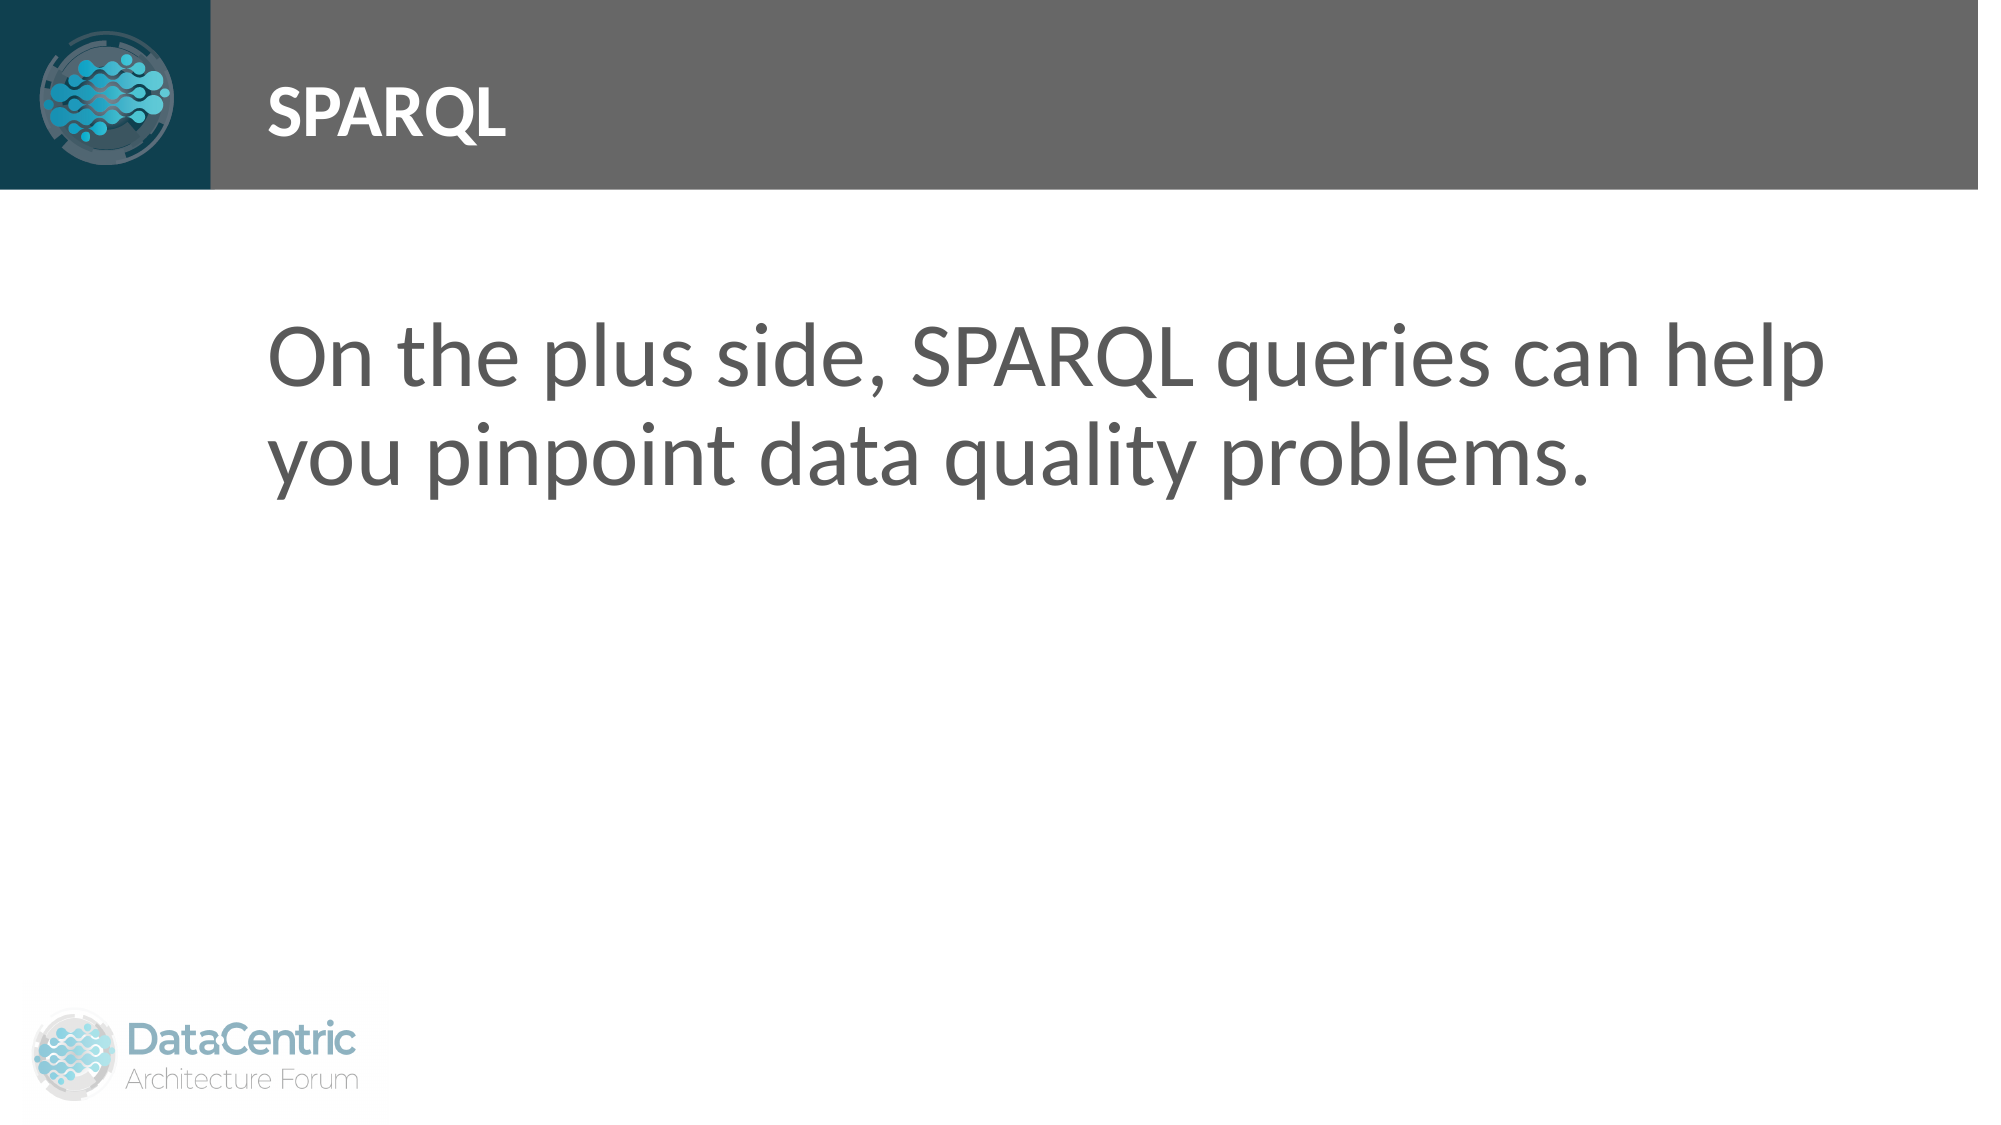

# SPARQL
On the plus side, SPARQL queries can help you pinpoint data quality problems.